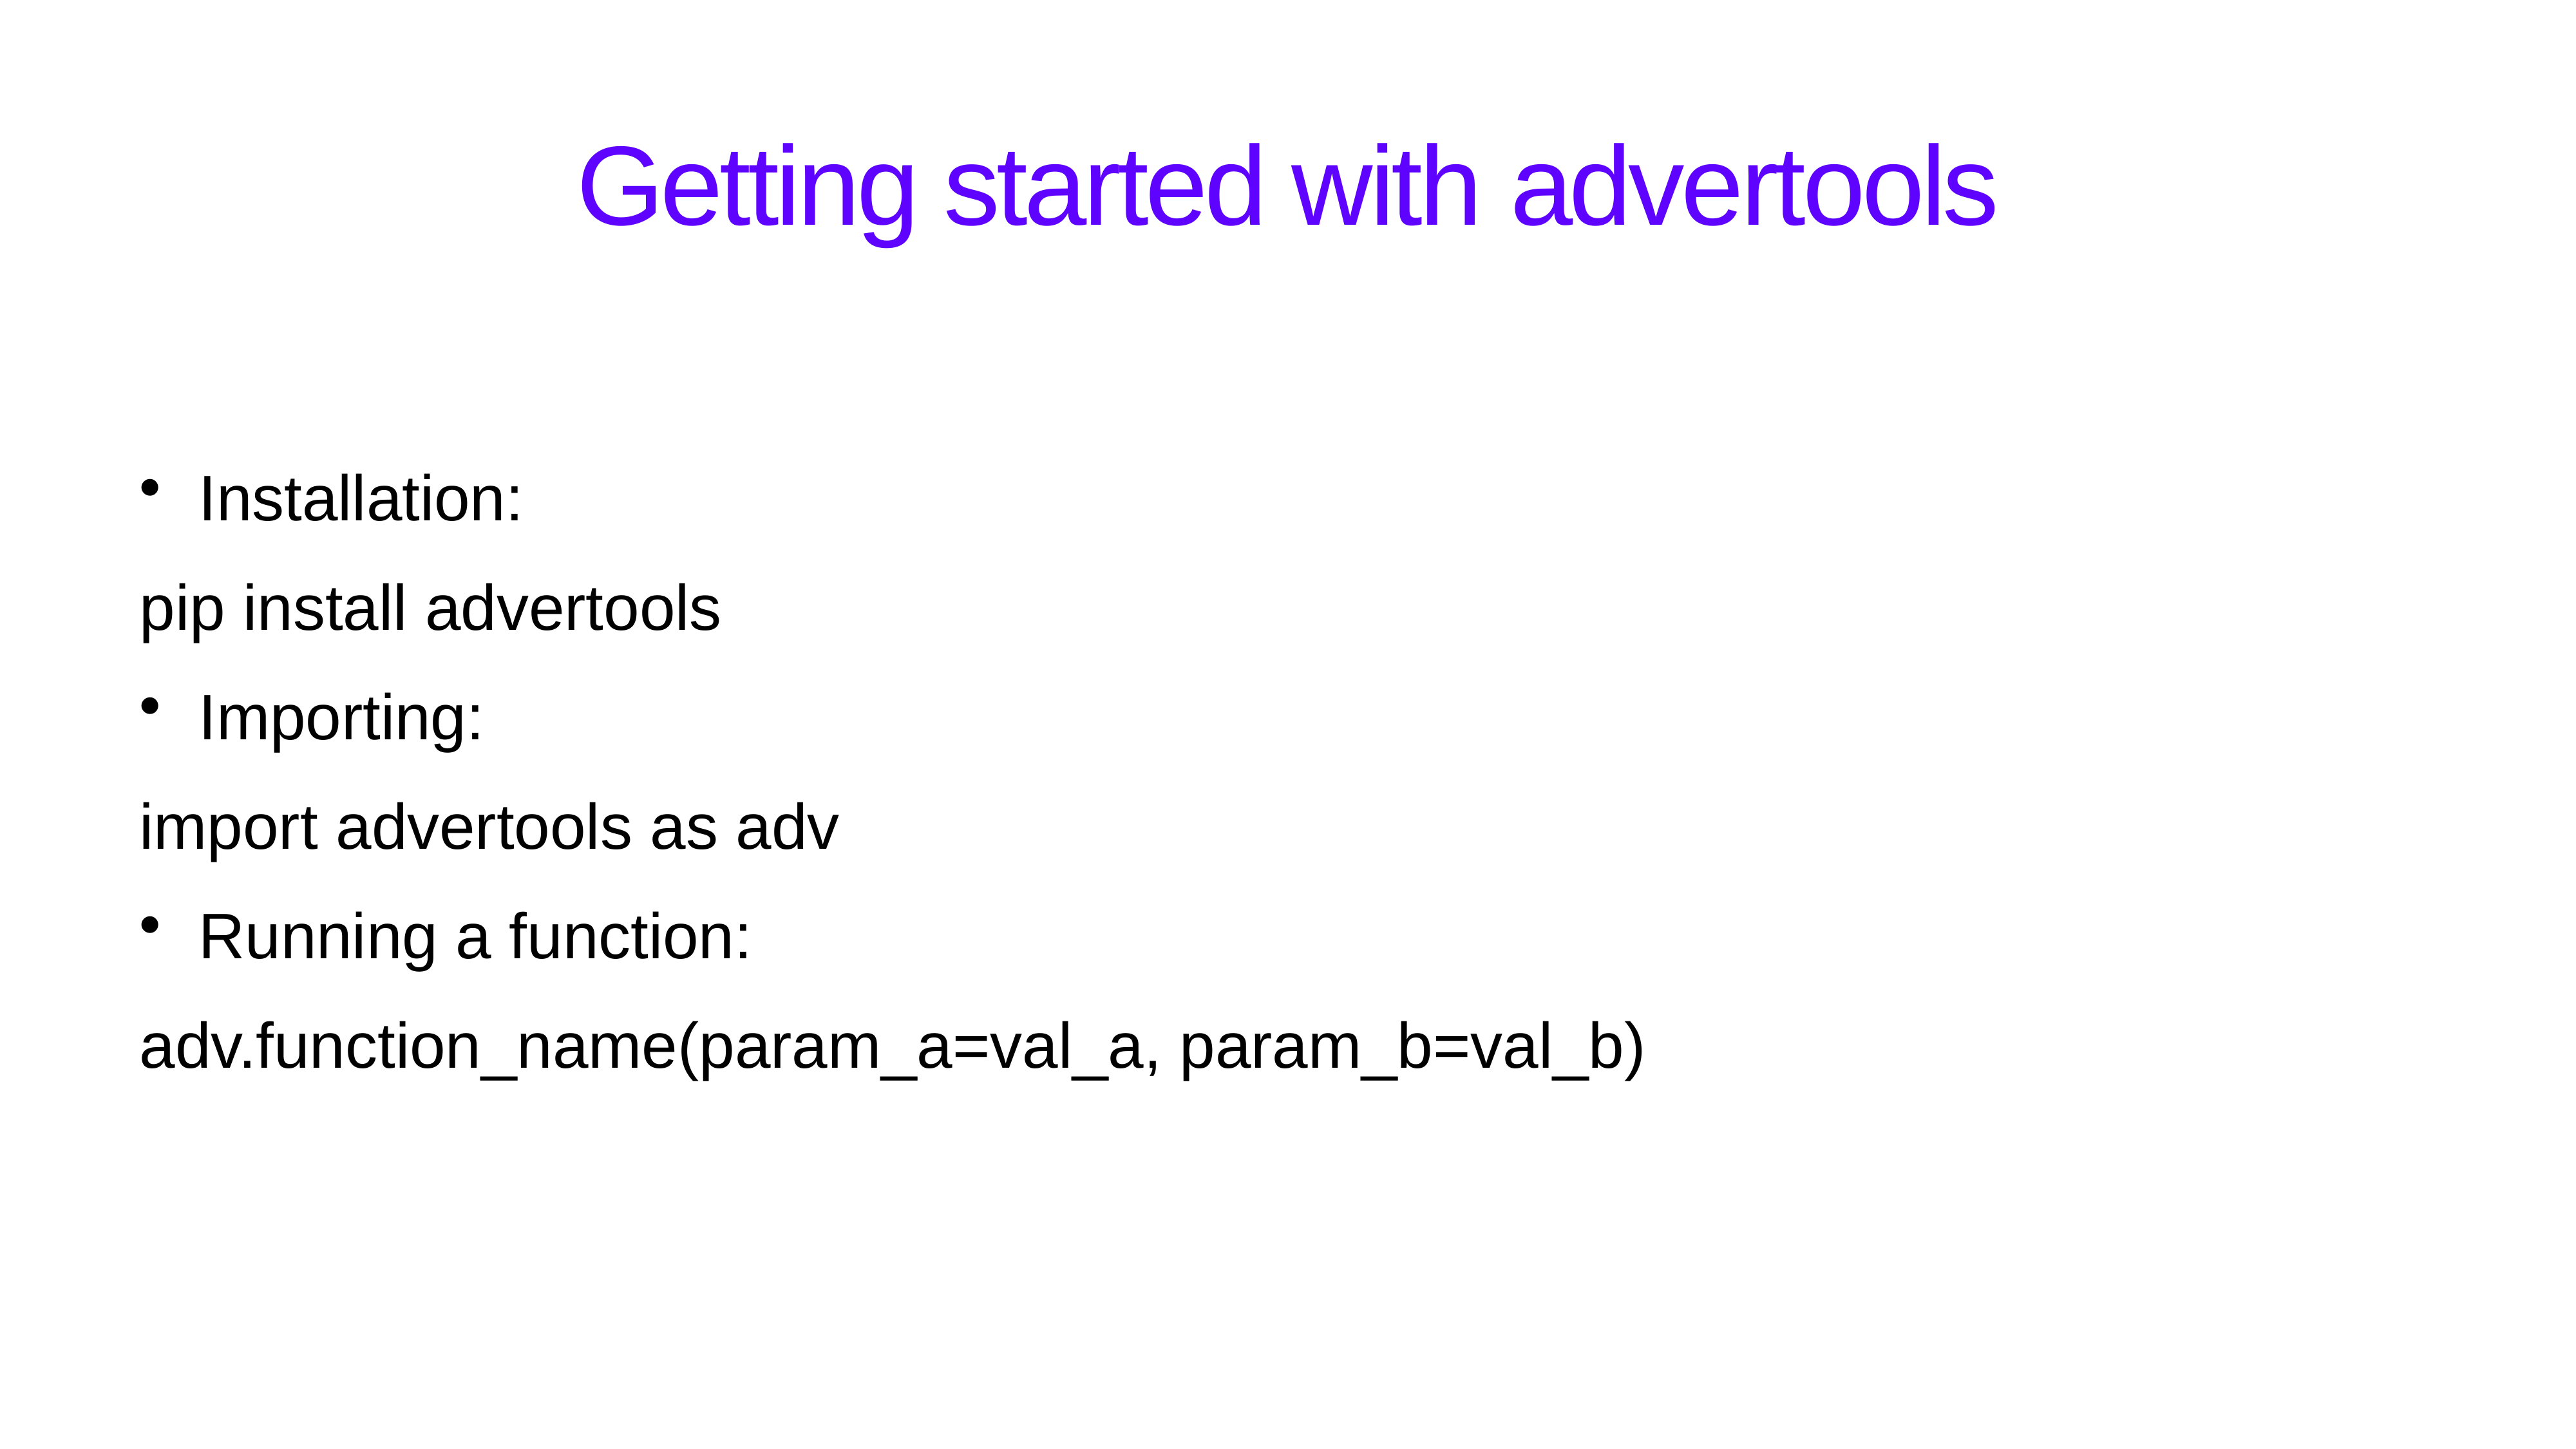

# Getting started with advertools

Installation:
pip install advertools
Importing:
import advertools as adv
Running a function:
adv.function_name(param_a=val_a, param_b=val_b)